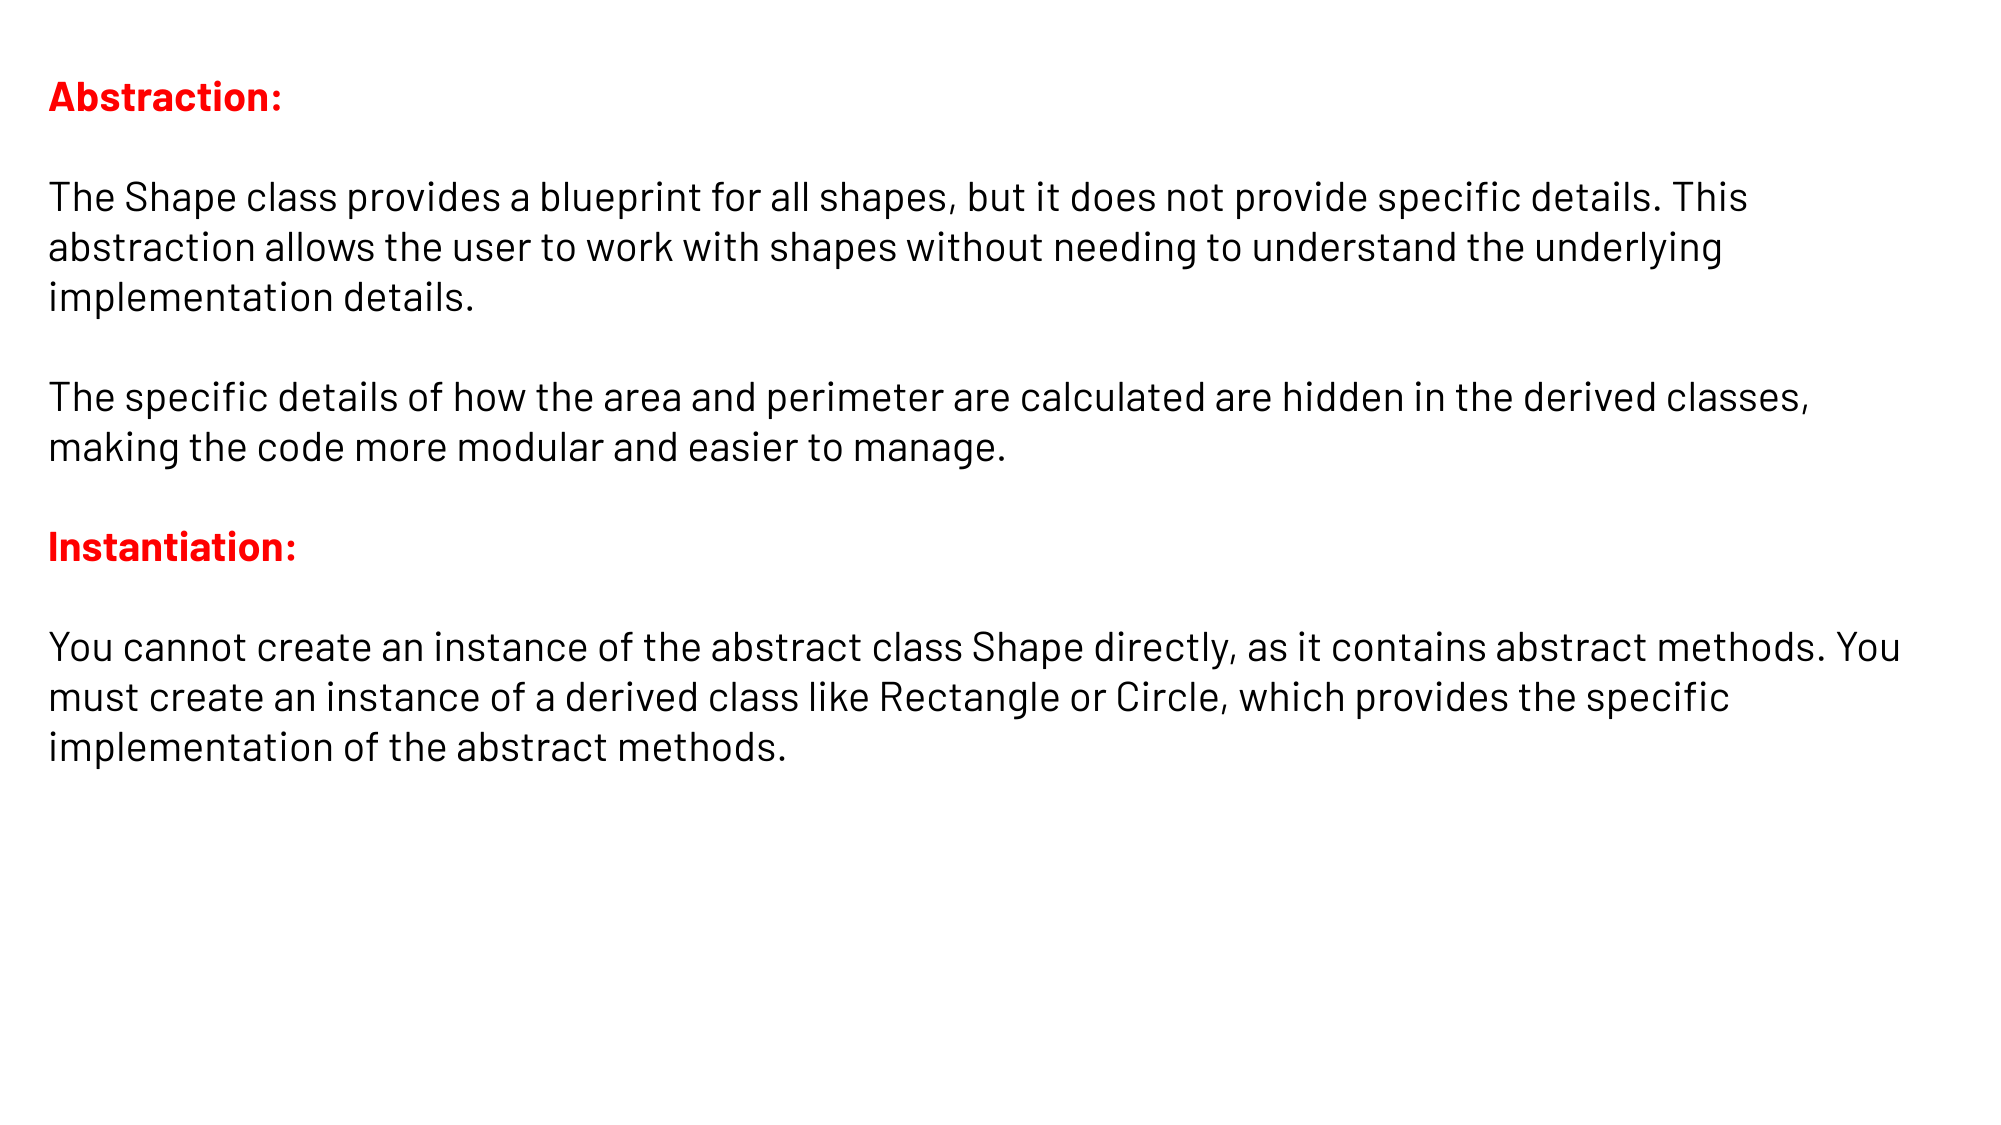

Abstraction:

The Shape class provides a blueprint for all shapes, but it does not provide specific details. This abstraction allows the user to work with shapes without needing to understand the underlying implementation details.

The specific details of how the area and perimeter are calculated are hidden in the derived classes, making the code more modular and easier to manage.

Instantiation:

You cannot create an instance of the abstract class Shape directly, as it contains abstract methods. You must create an instance of a derived class like Rectangle or Circle, which provides the specific implementation of the abstract methods.